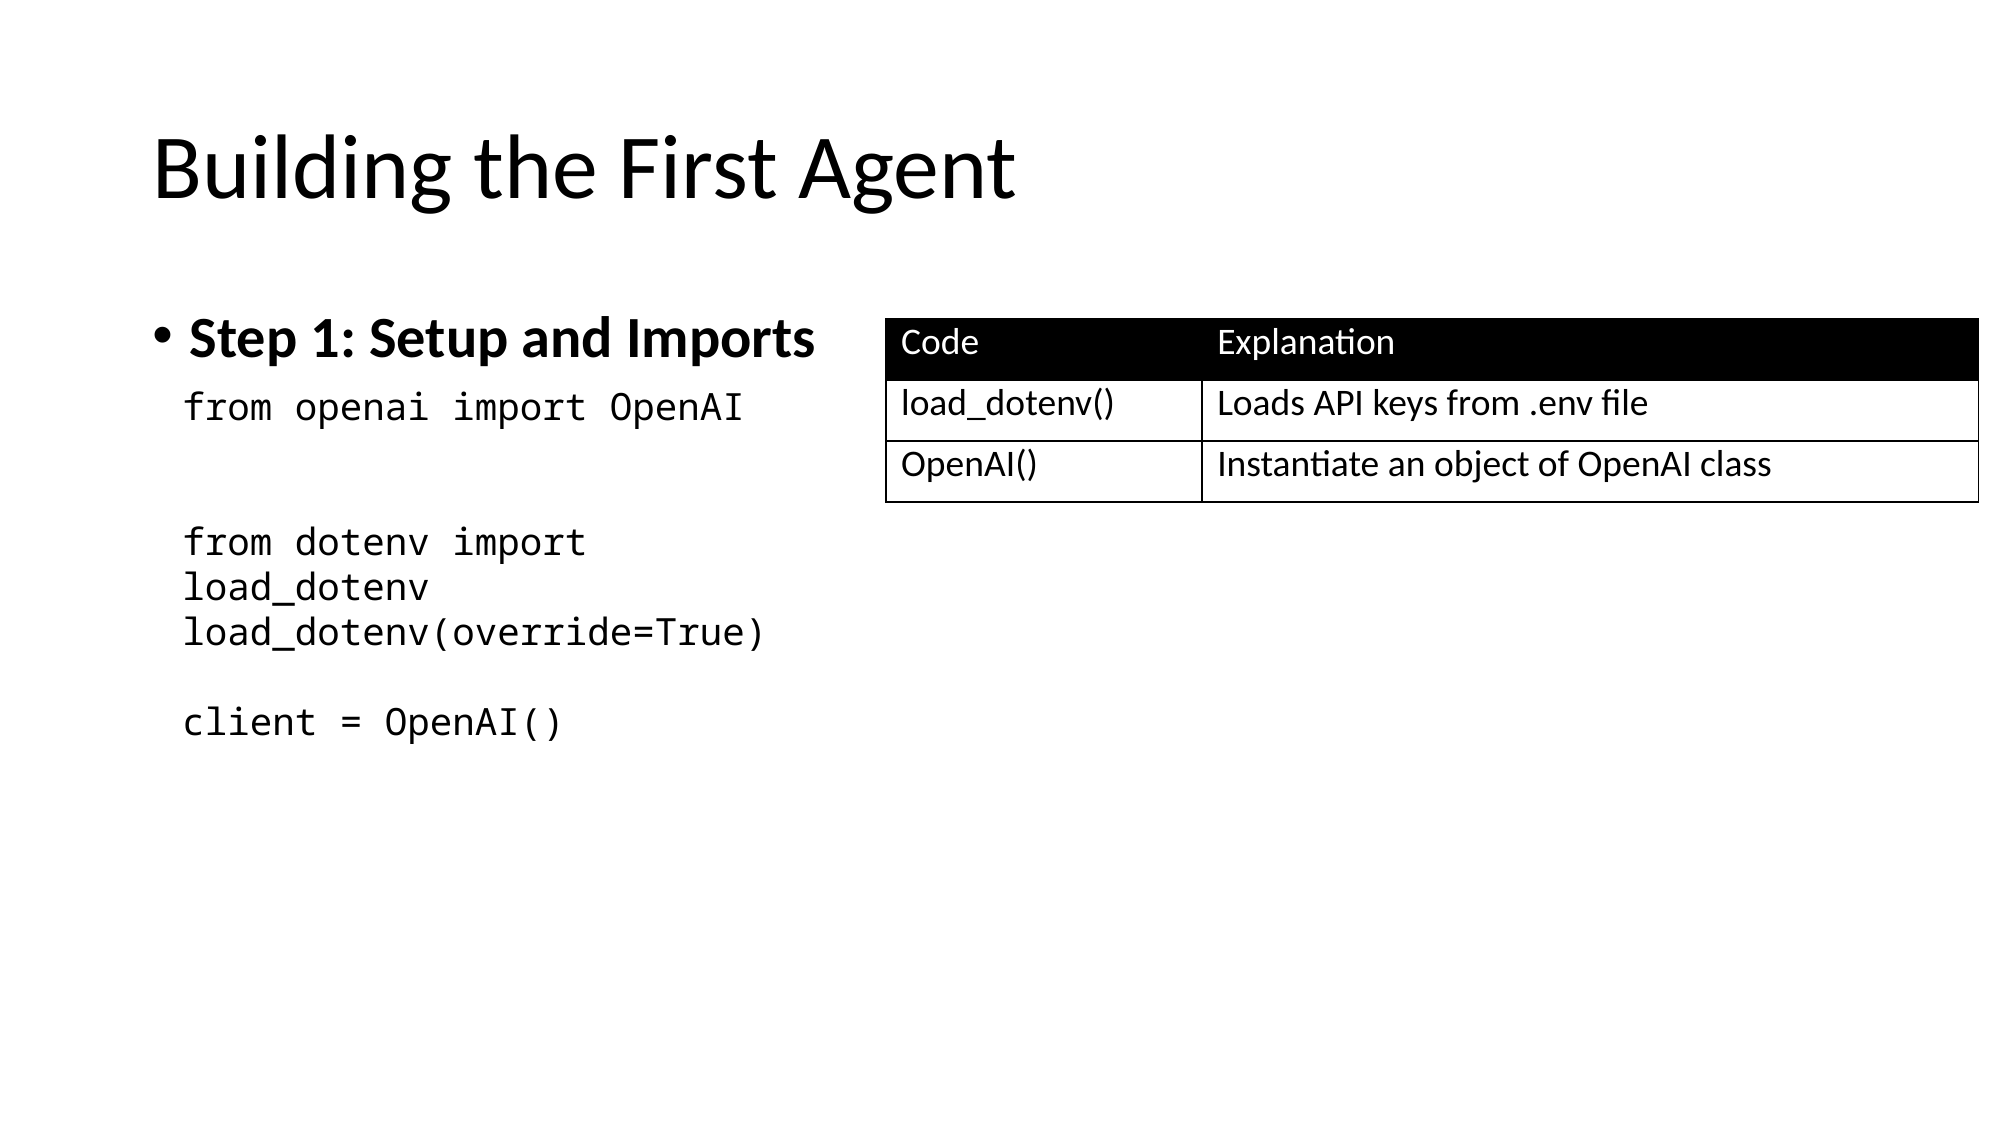

# Building the First Agent
Step 1: Setup and Imports

| Code | Explanation |
| --- | --- |
| load\_dotenv() | Loads API keys from .env file |
| OpenAI() | Instantiate an object of OpenAI class |
from openai import OpenAI

from dotenv import load_dotenv
load_dotenv(override=True)

client = OpenAI()